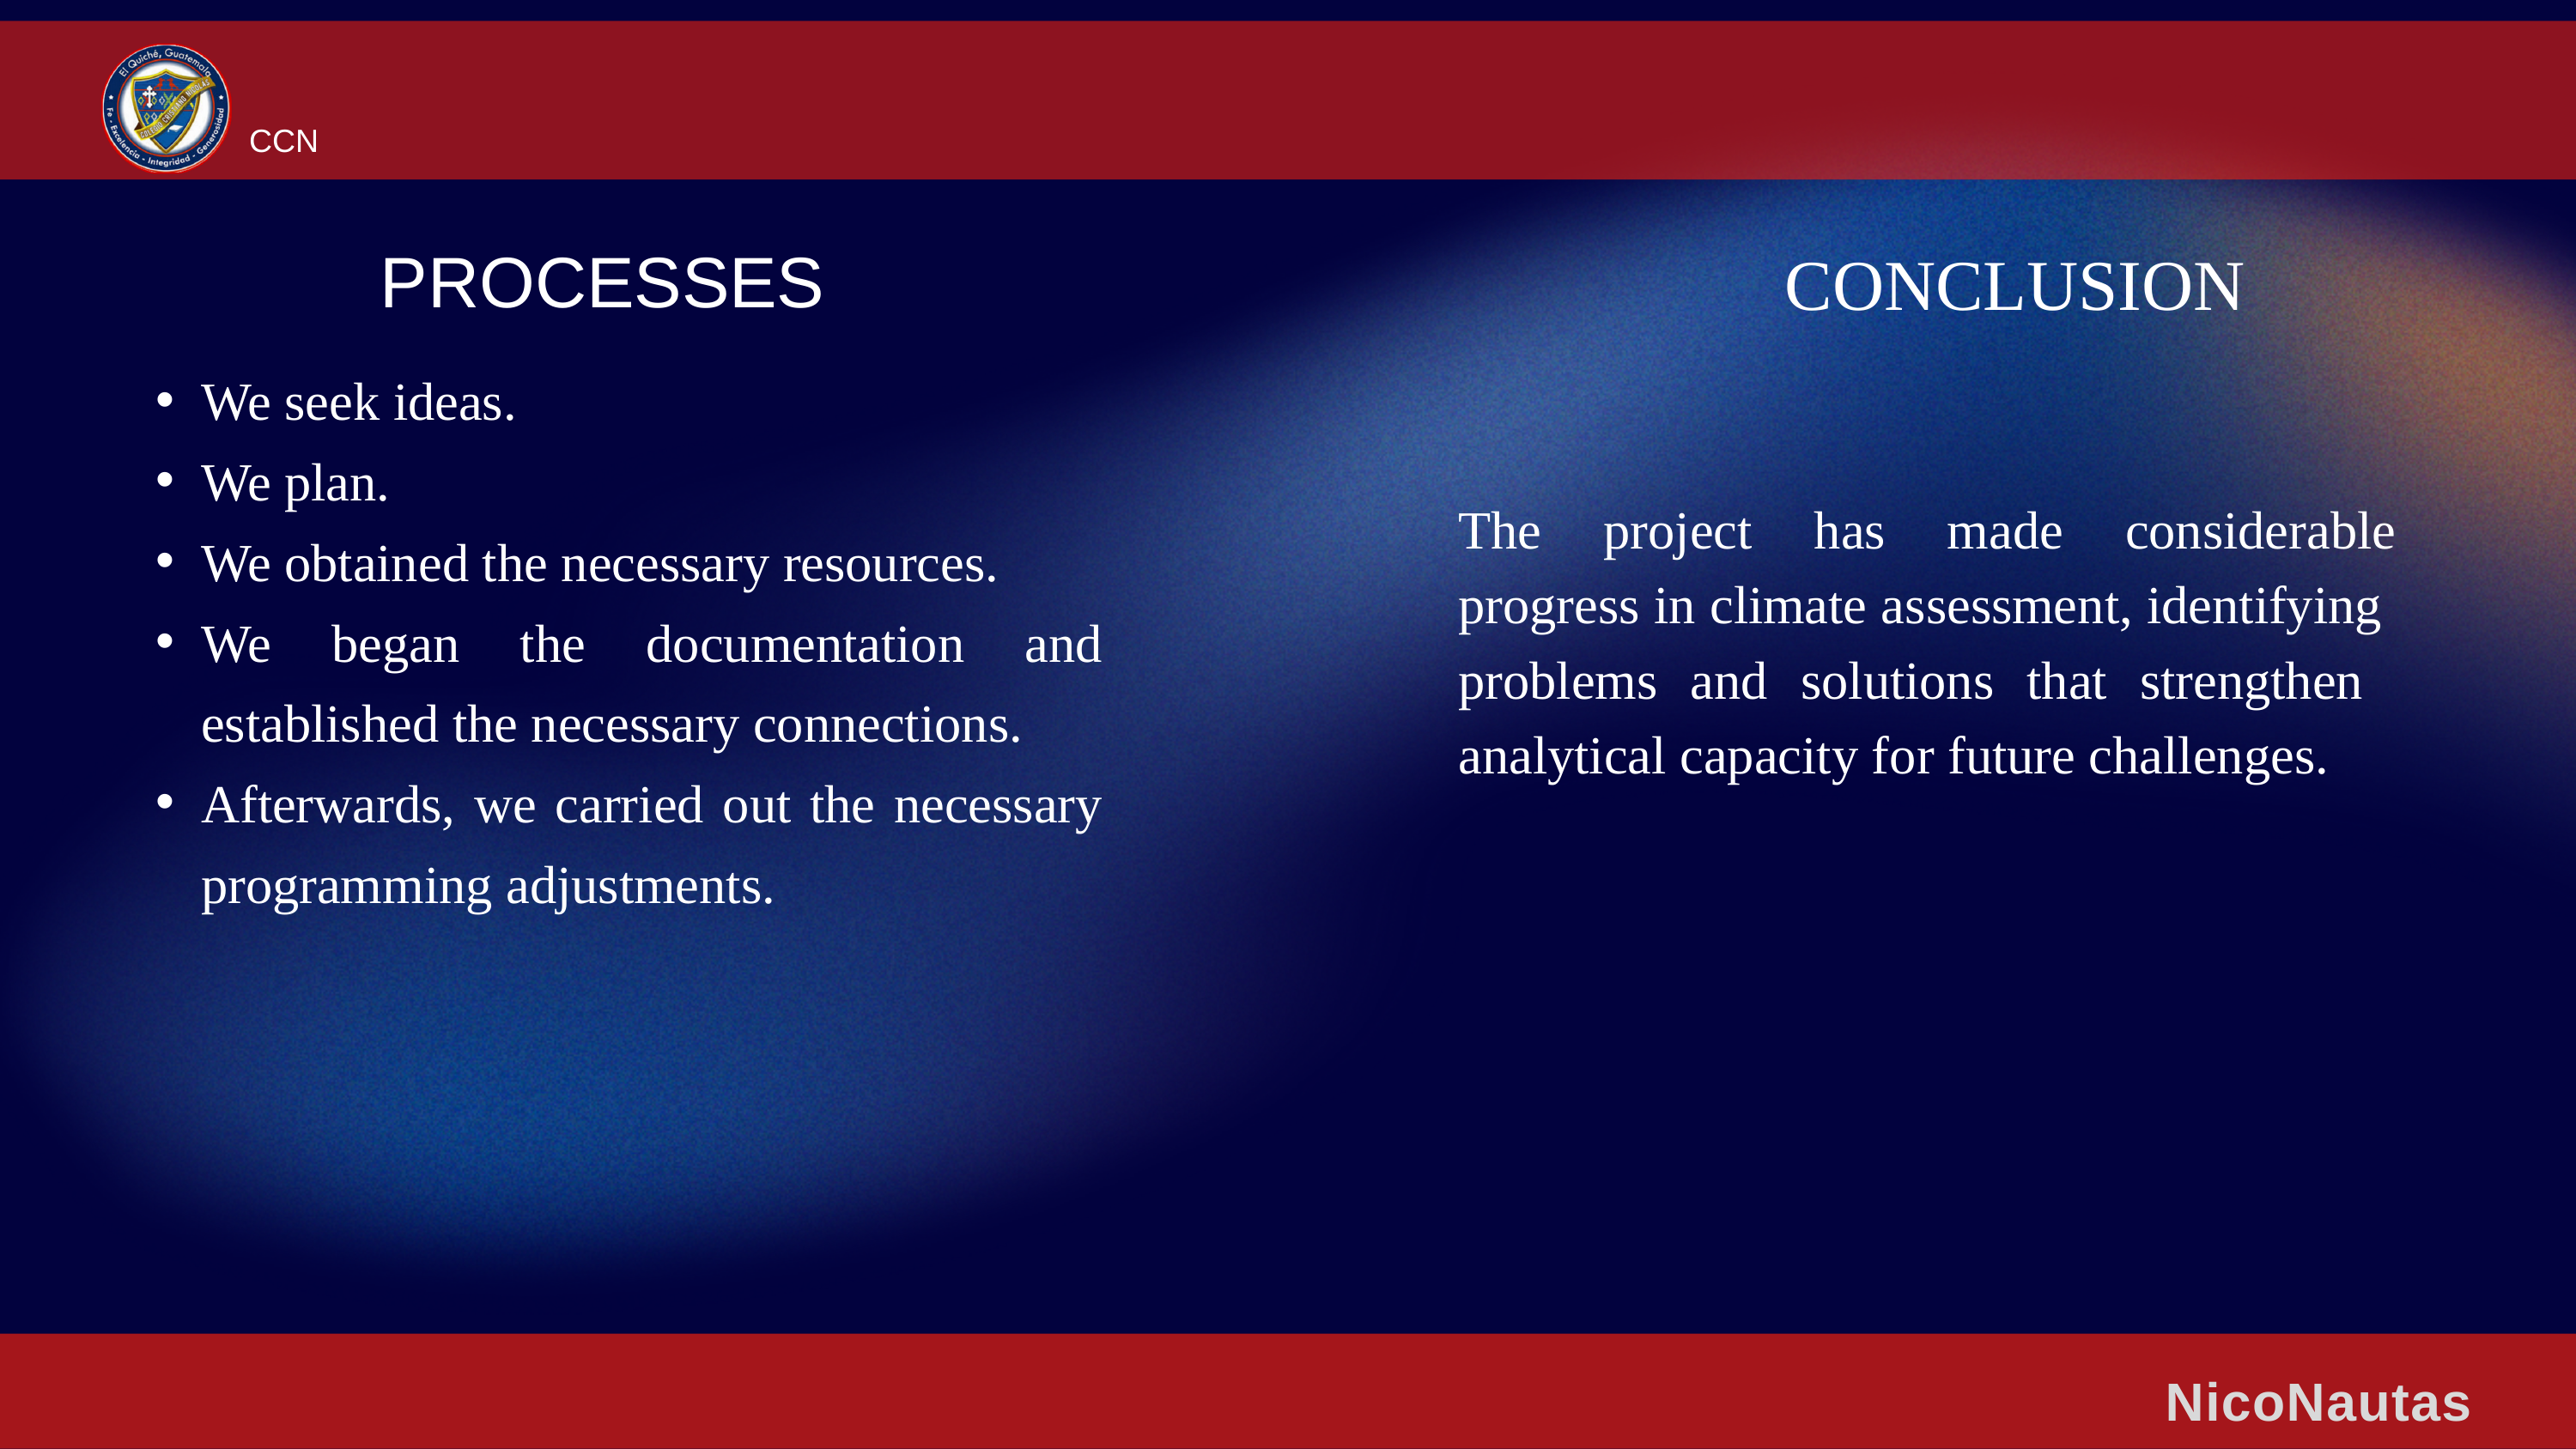

CCN
PROCESSES
CONCLUSION
We seek ideas.
We plan.
We obtained the necessary resources.
We began the documentation and established the necessary connections.
Afterwards, we carried out the necessary programming adjustments.
The project has made considerable progress in climate assessment, identifying  problems and solutions that strengthen  analytical capacity for future challenges.

NicoNautas